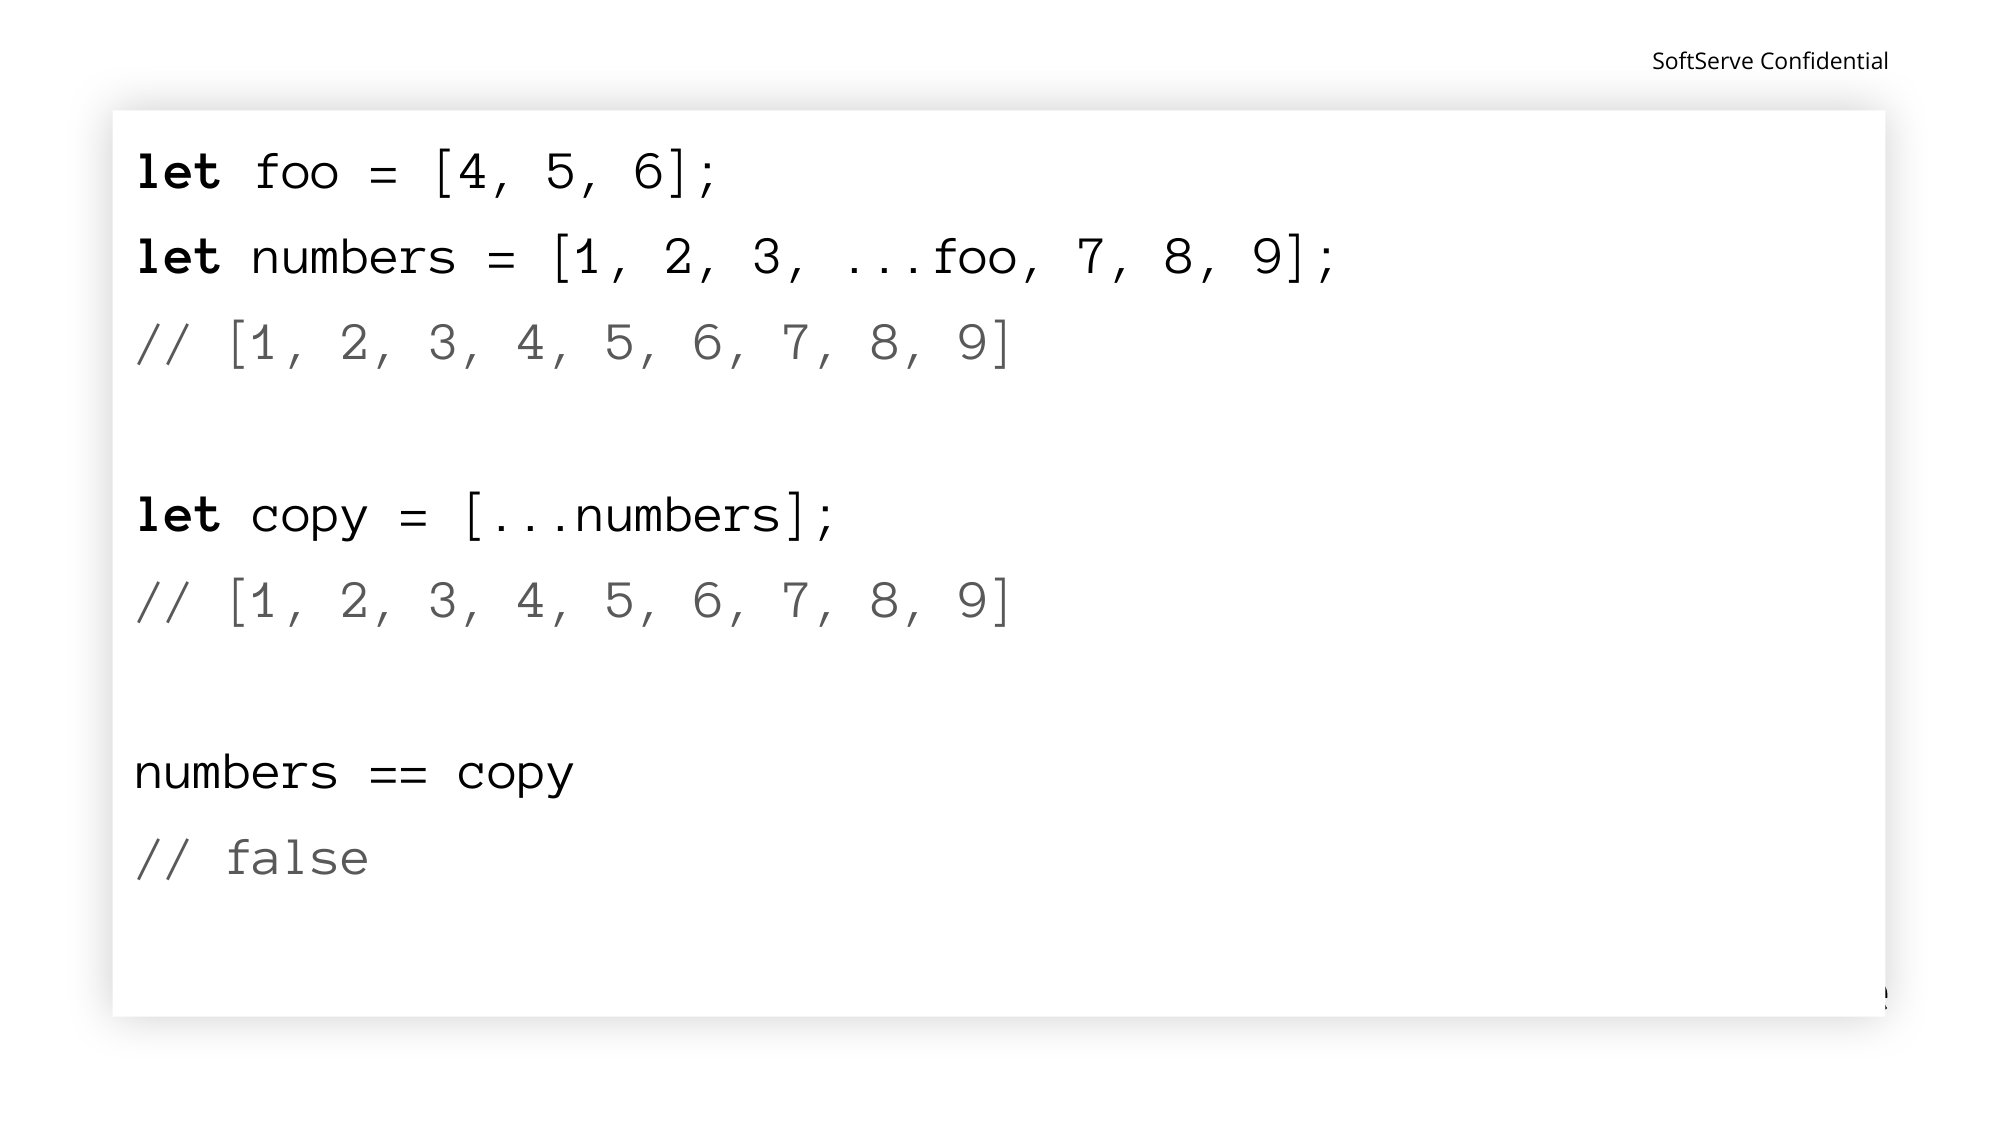

let foo = [4, 5, 6];
let numbers = [1, 2, 3, ...foo, 7, 8, 9];
// [1, 2, 3, 4, 5, 6, 7, 8, 9]

let copy = [...numbers];
// [1, 2, 3, 4, 5, 6, 7, 8, 9]

numbers == copy
// false